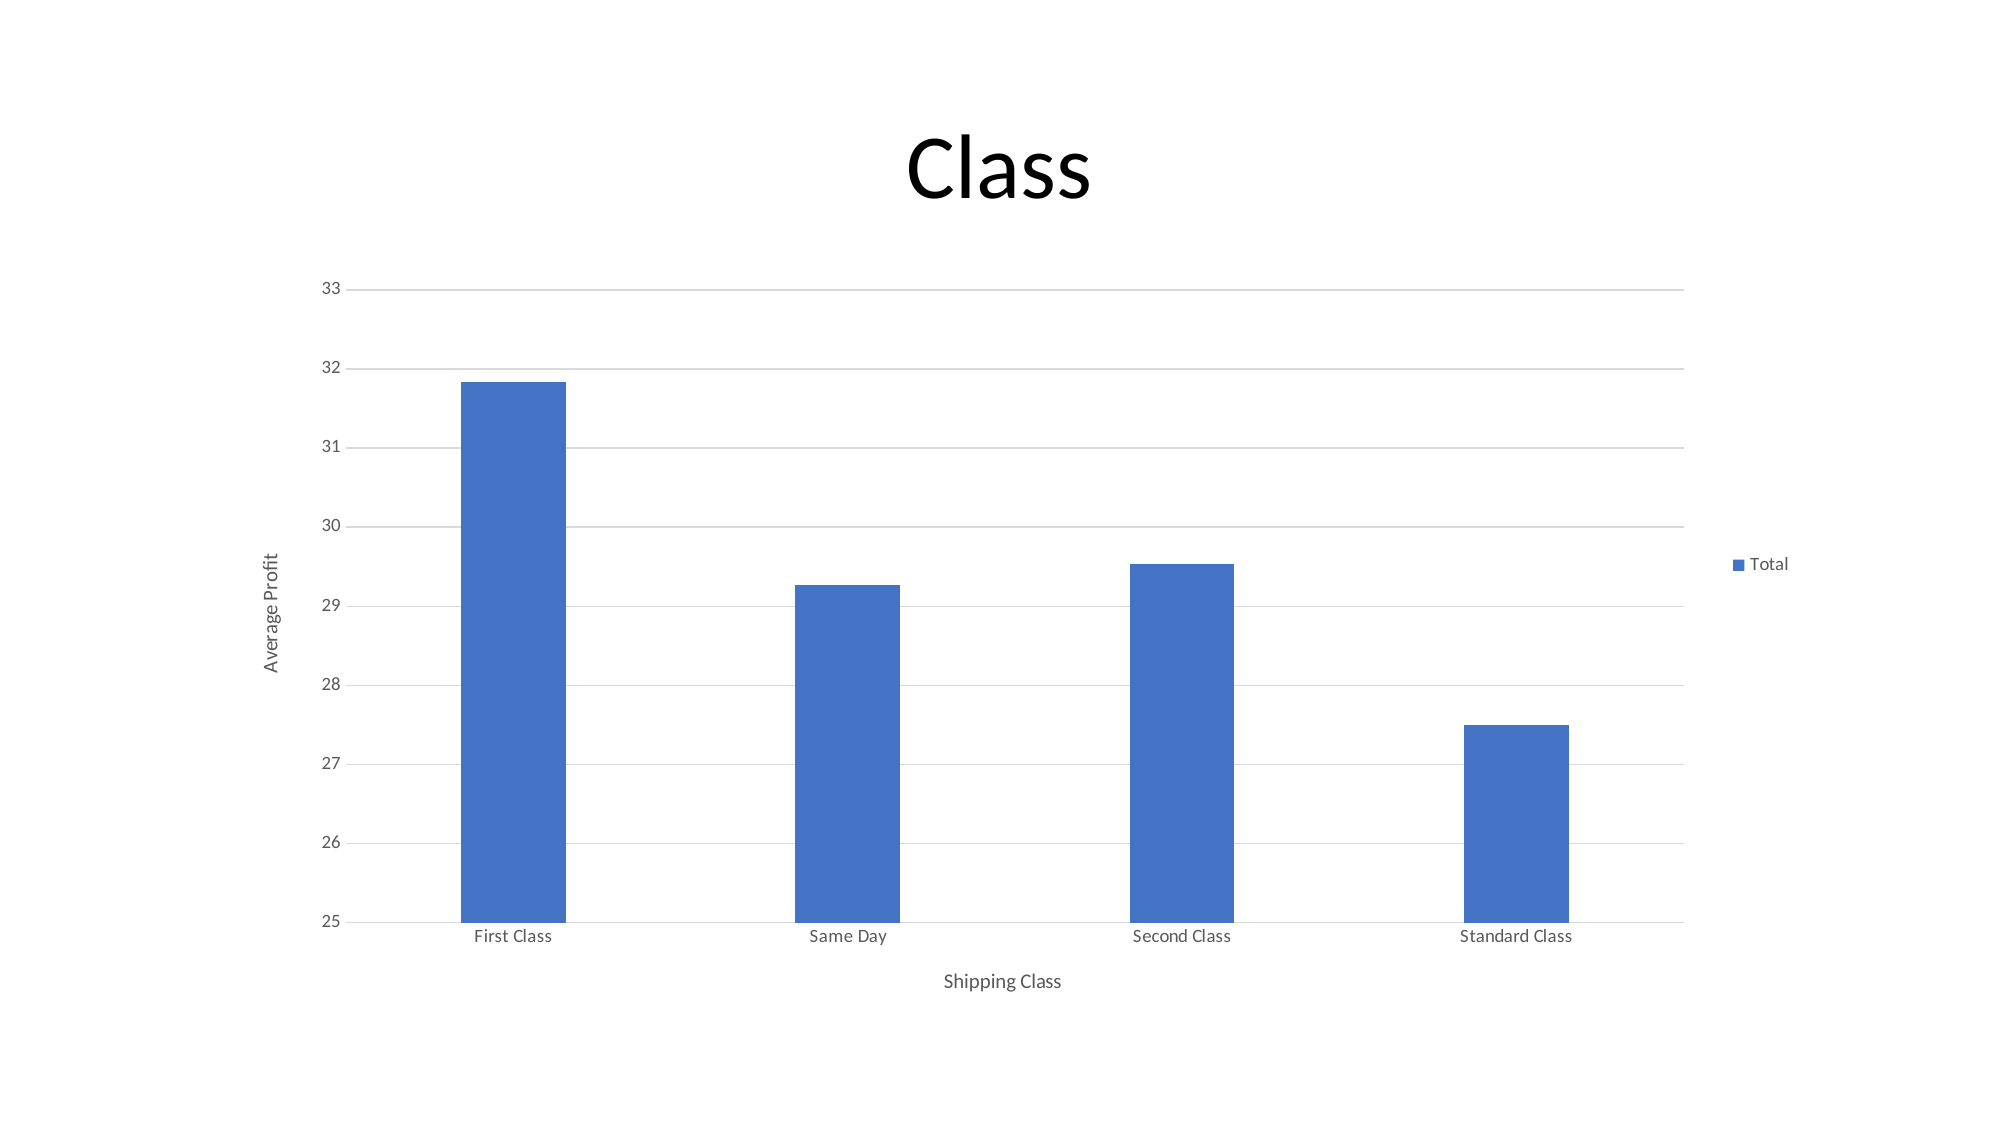

# Class

### Chart

| Category | Total |
|---|---|
| First Class | 31.839947919375827 |
| Same Day | 29.266590976058904 |
| Second Class | 29.53554519280204 |
| Standard Class | 27.494770023458393 |